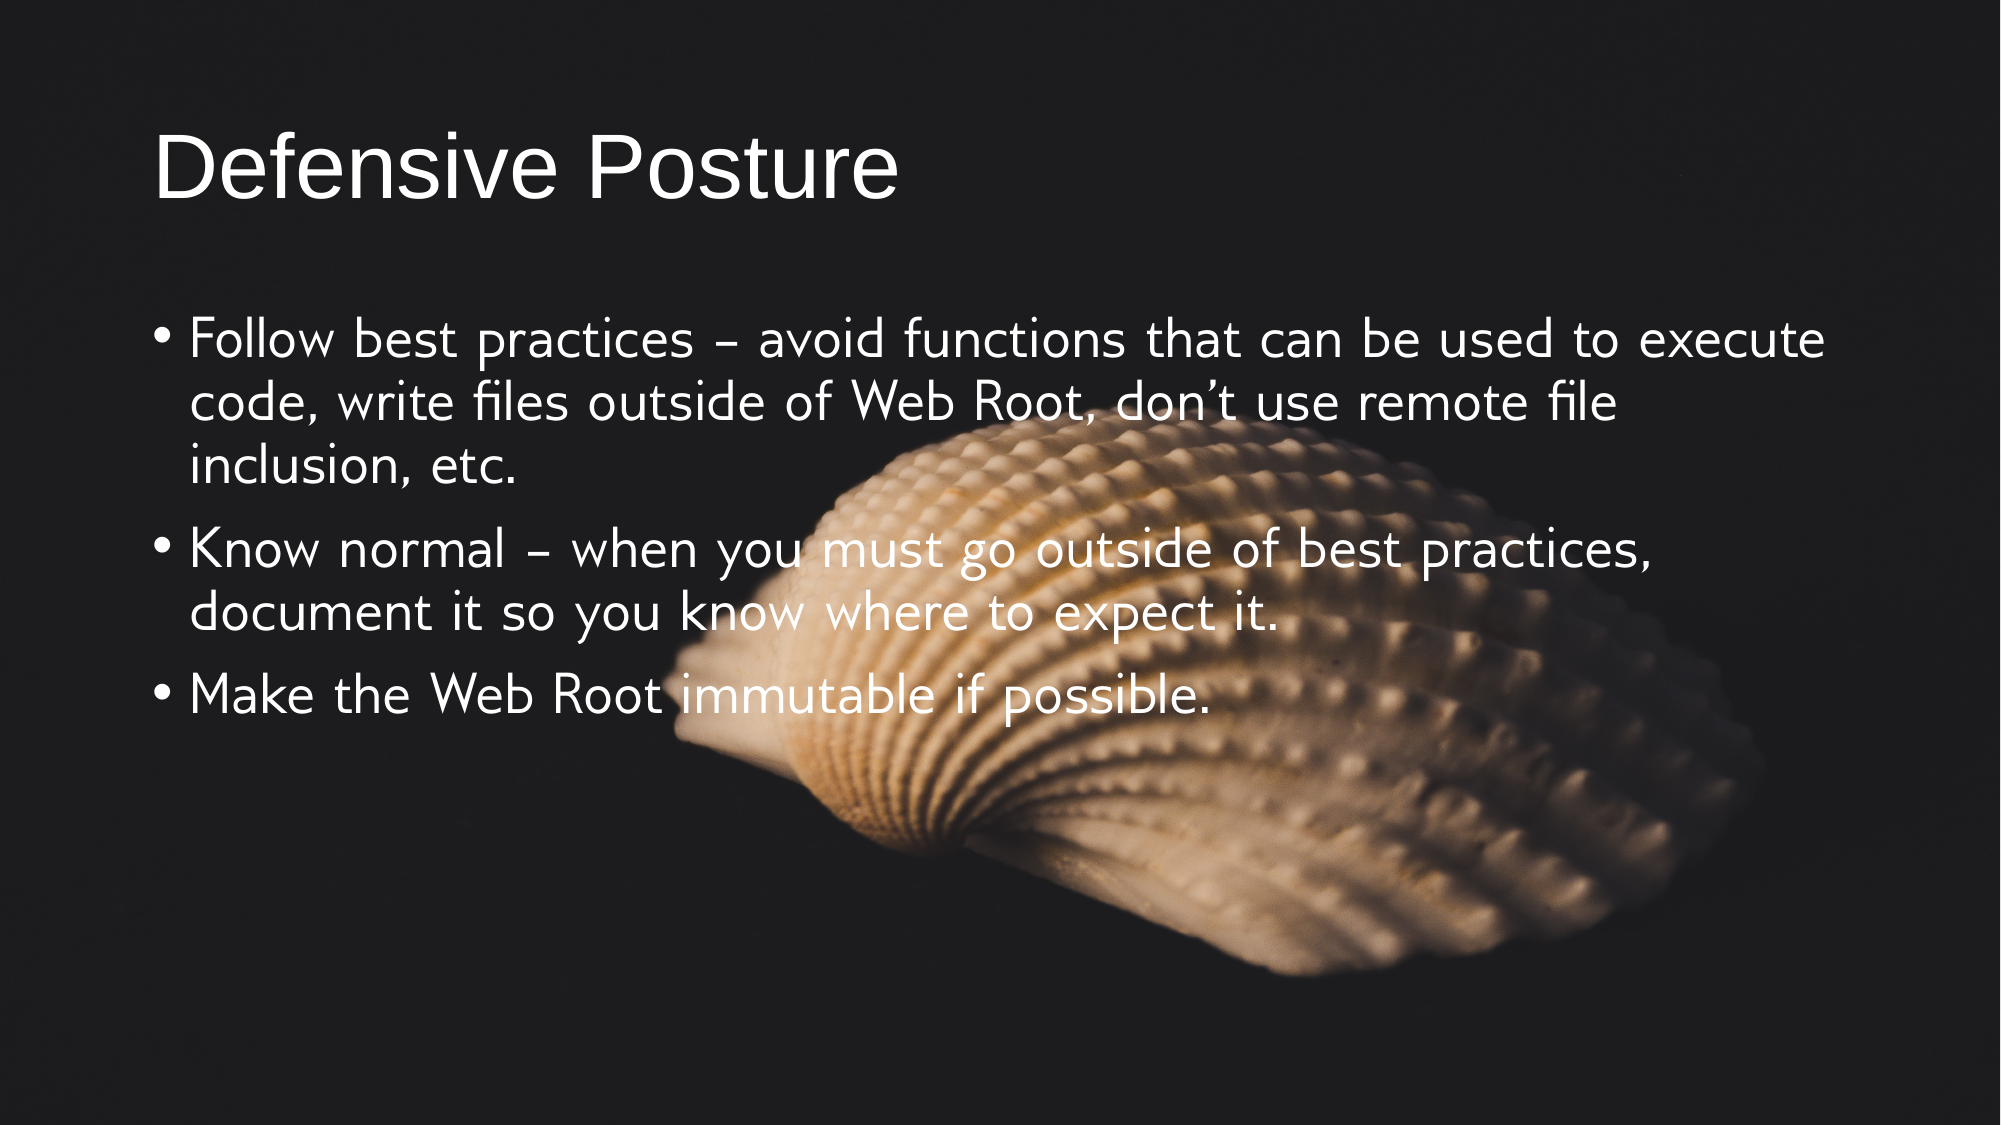

# Defensive Posture
Follow best practices – avoid functions that can be used to execute code, write files outside of Web Root, don’t use remote file inclusion, etc.
Know normal – when you must go outside of best practices, document it so you know where to expect it.
Make the Web Root immutable if possible.